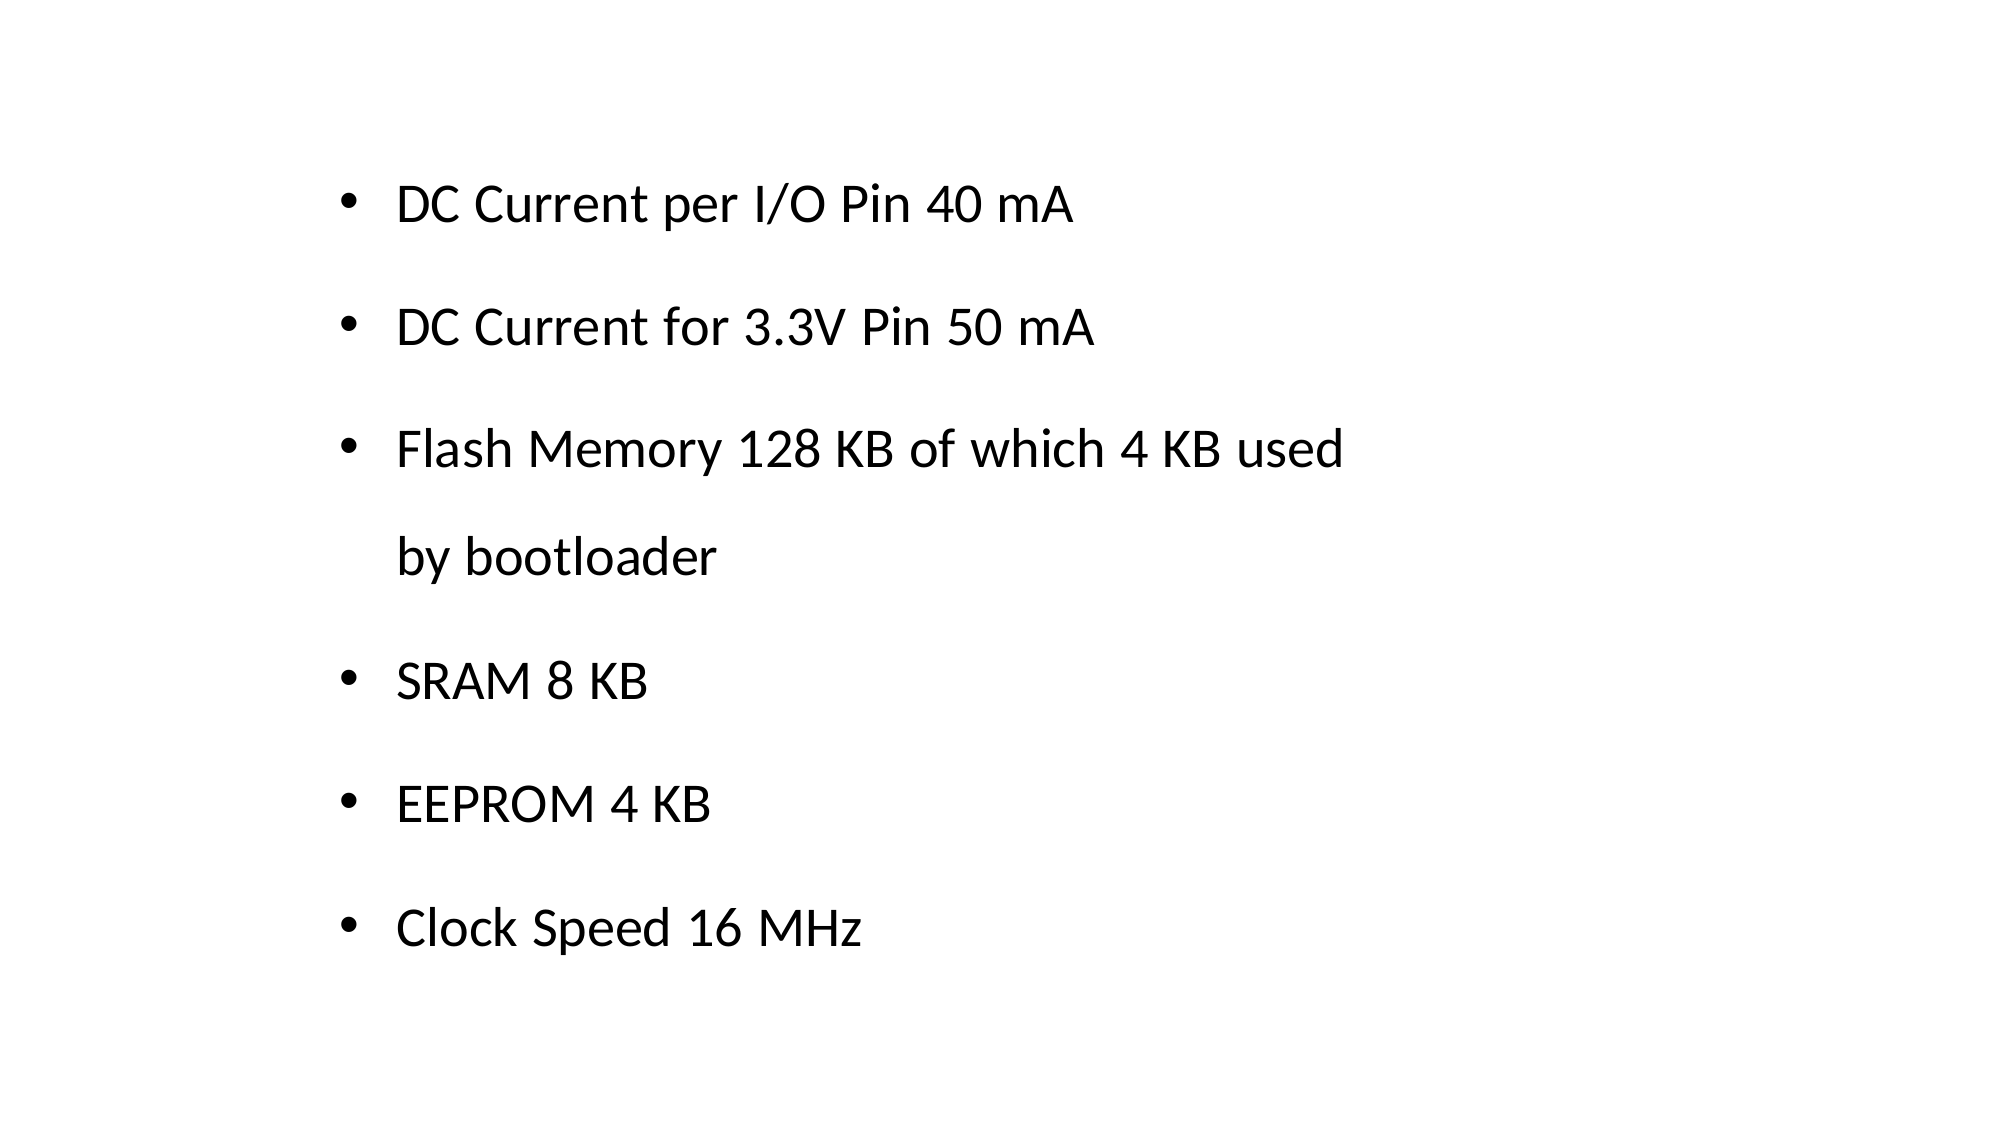

DC Current per I/O Pin 40 mA

DC Current for 3.3V Pin 50 mA
Flash Memory 128 KB of which 4 KB used by bootloader

SRAM 8 KB

EEPROM 4 KB

Clock Speed 16 MHz